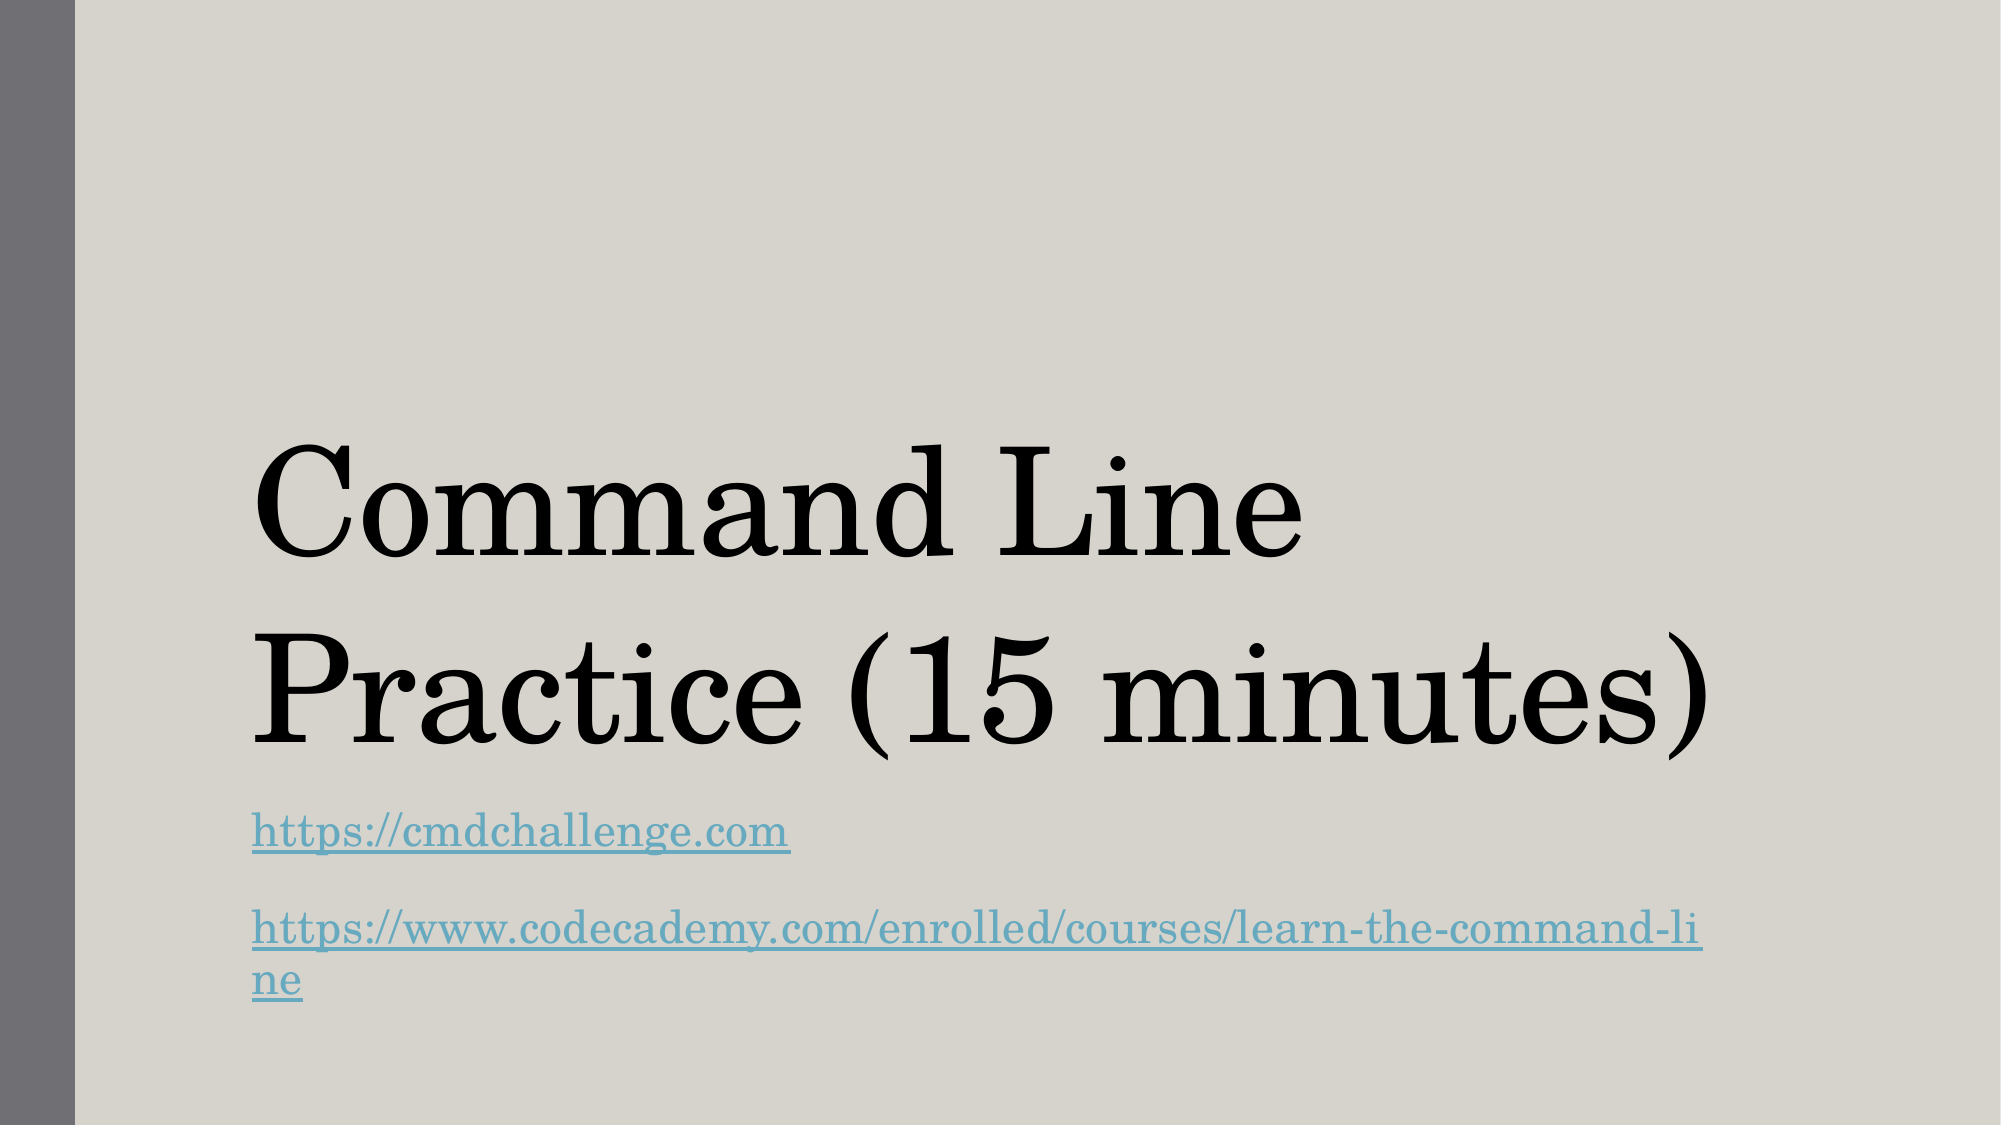

# Command Line Practice (15 minutes)
https://cmdchallenge.com
https://www.codecademy.com/enrolled/courses/learn-the-command-line